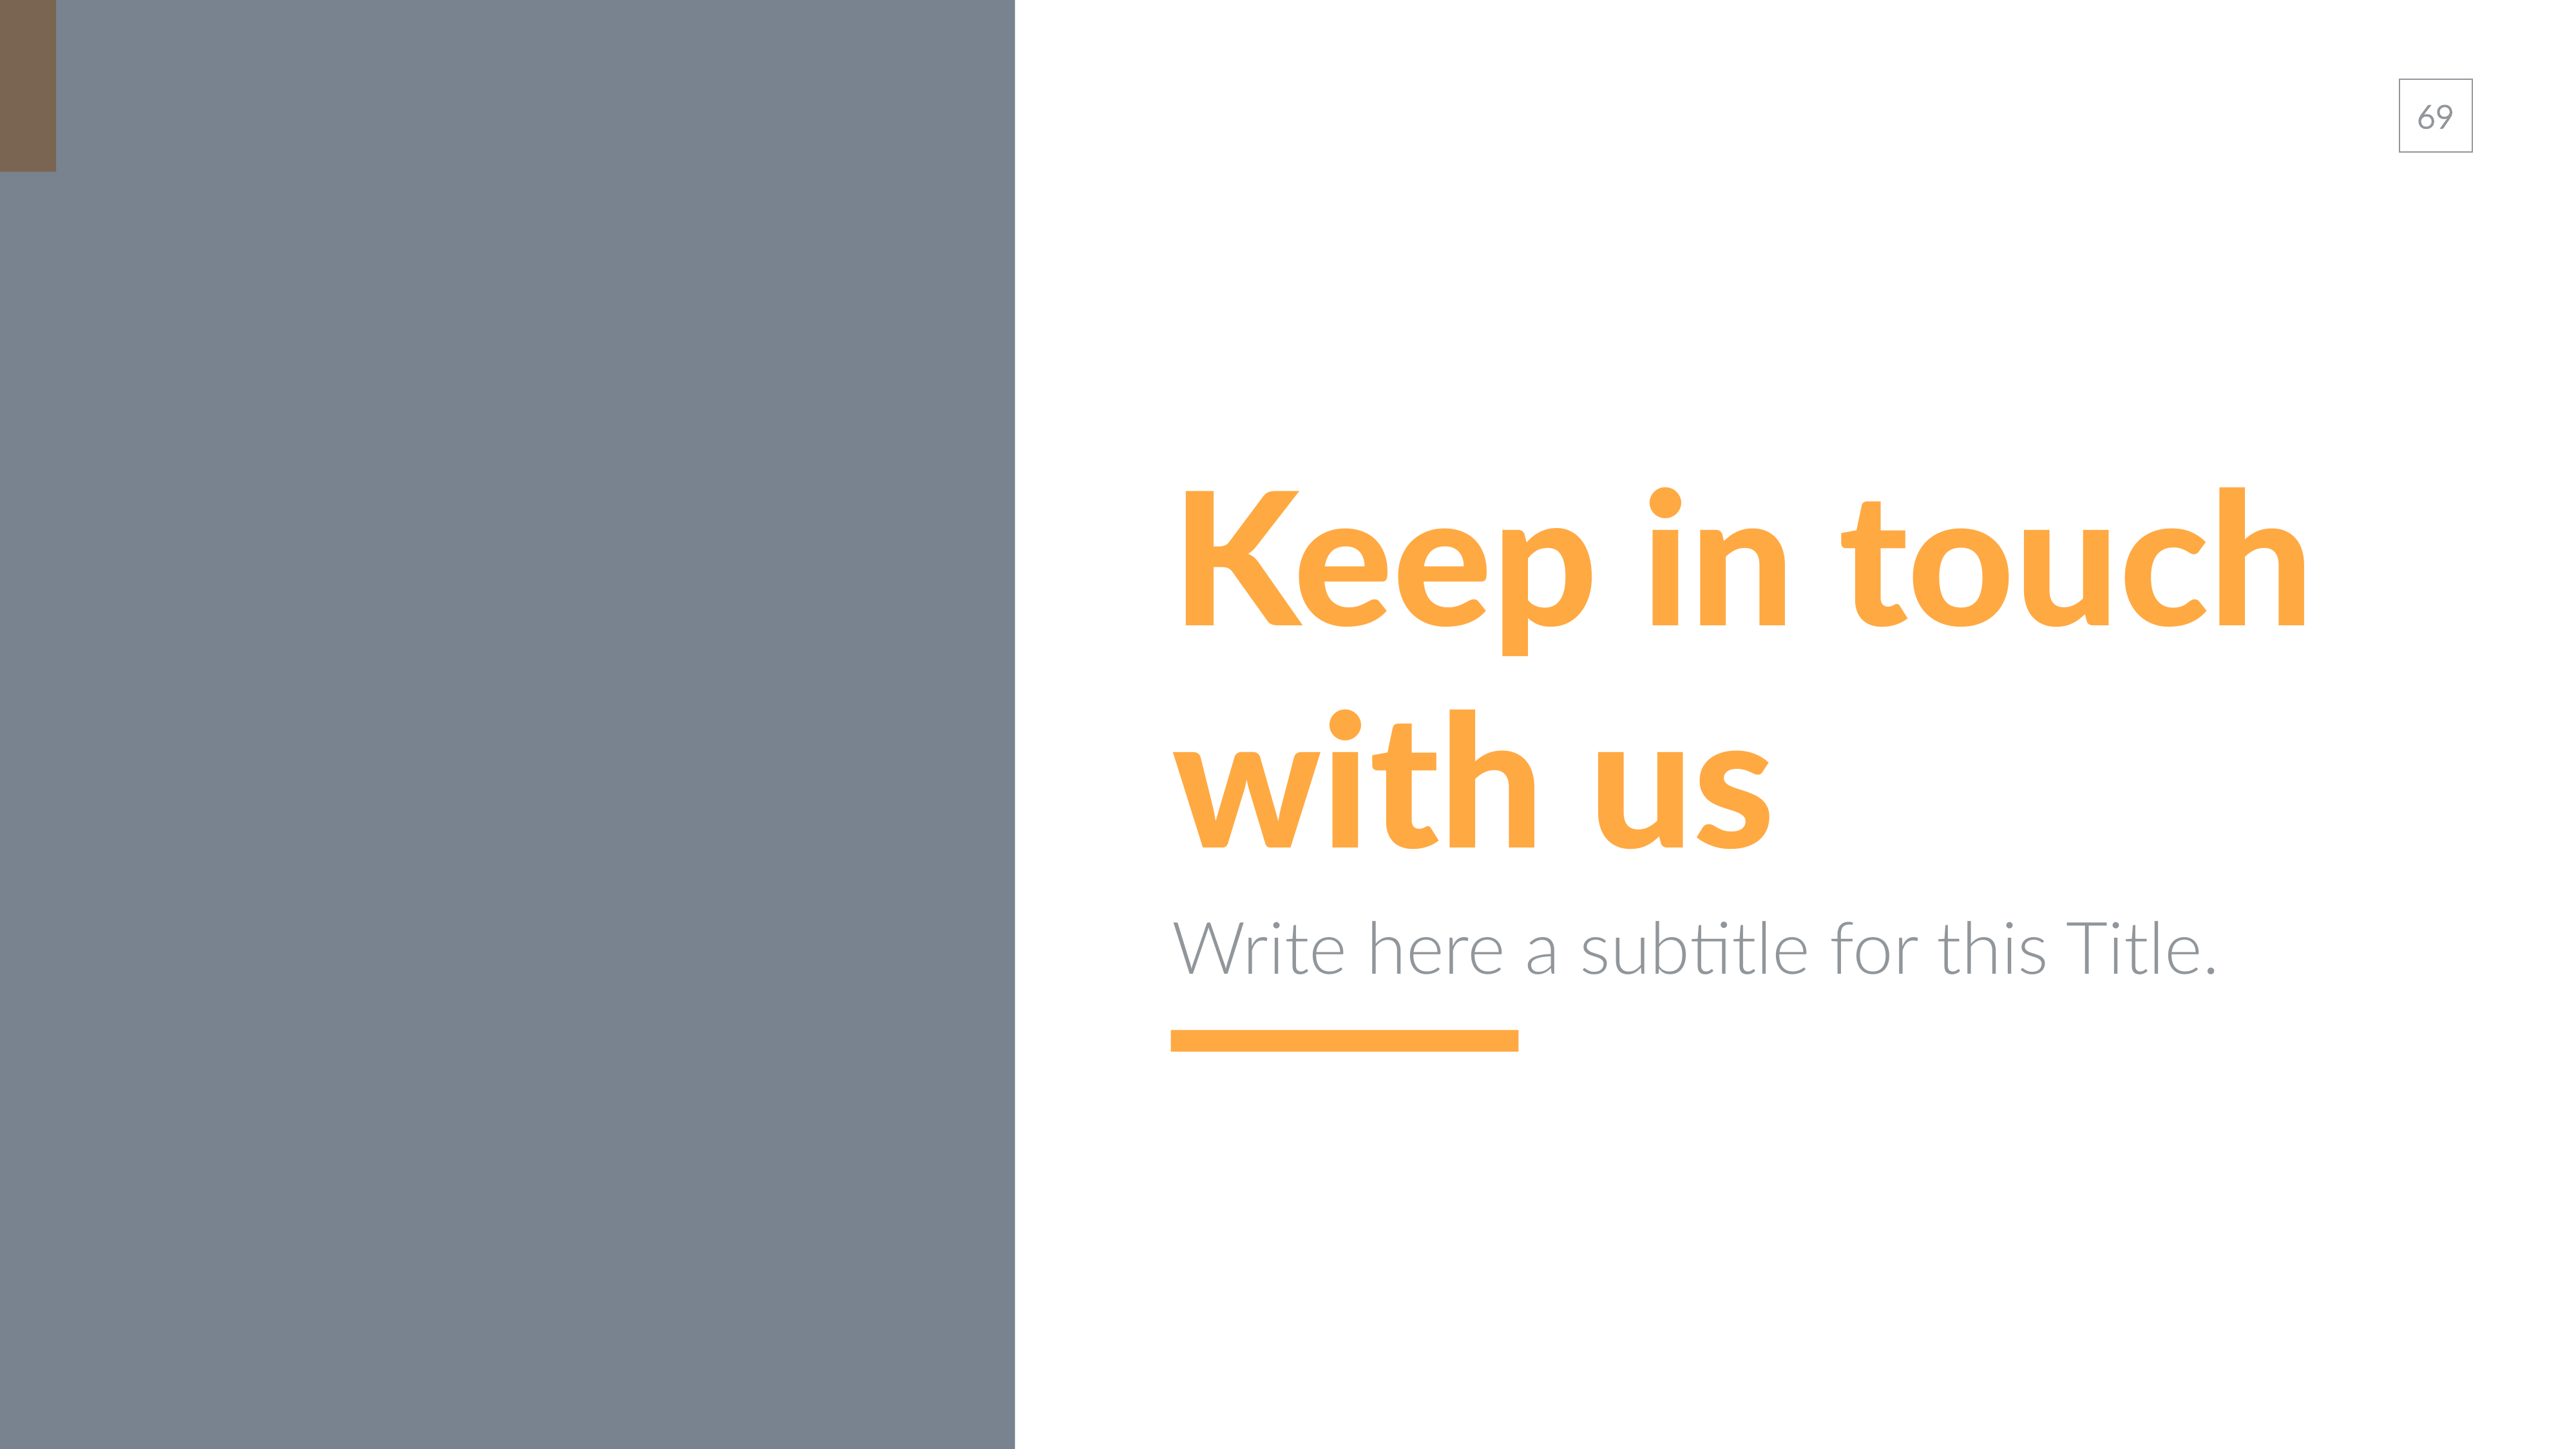

Keep in touch with us
Write here a subtitle for this Title.